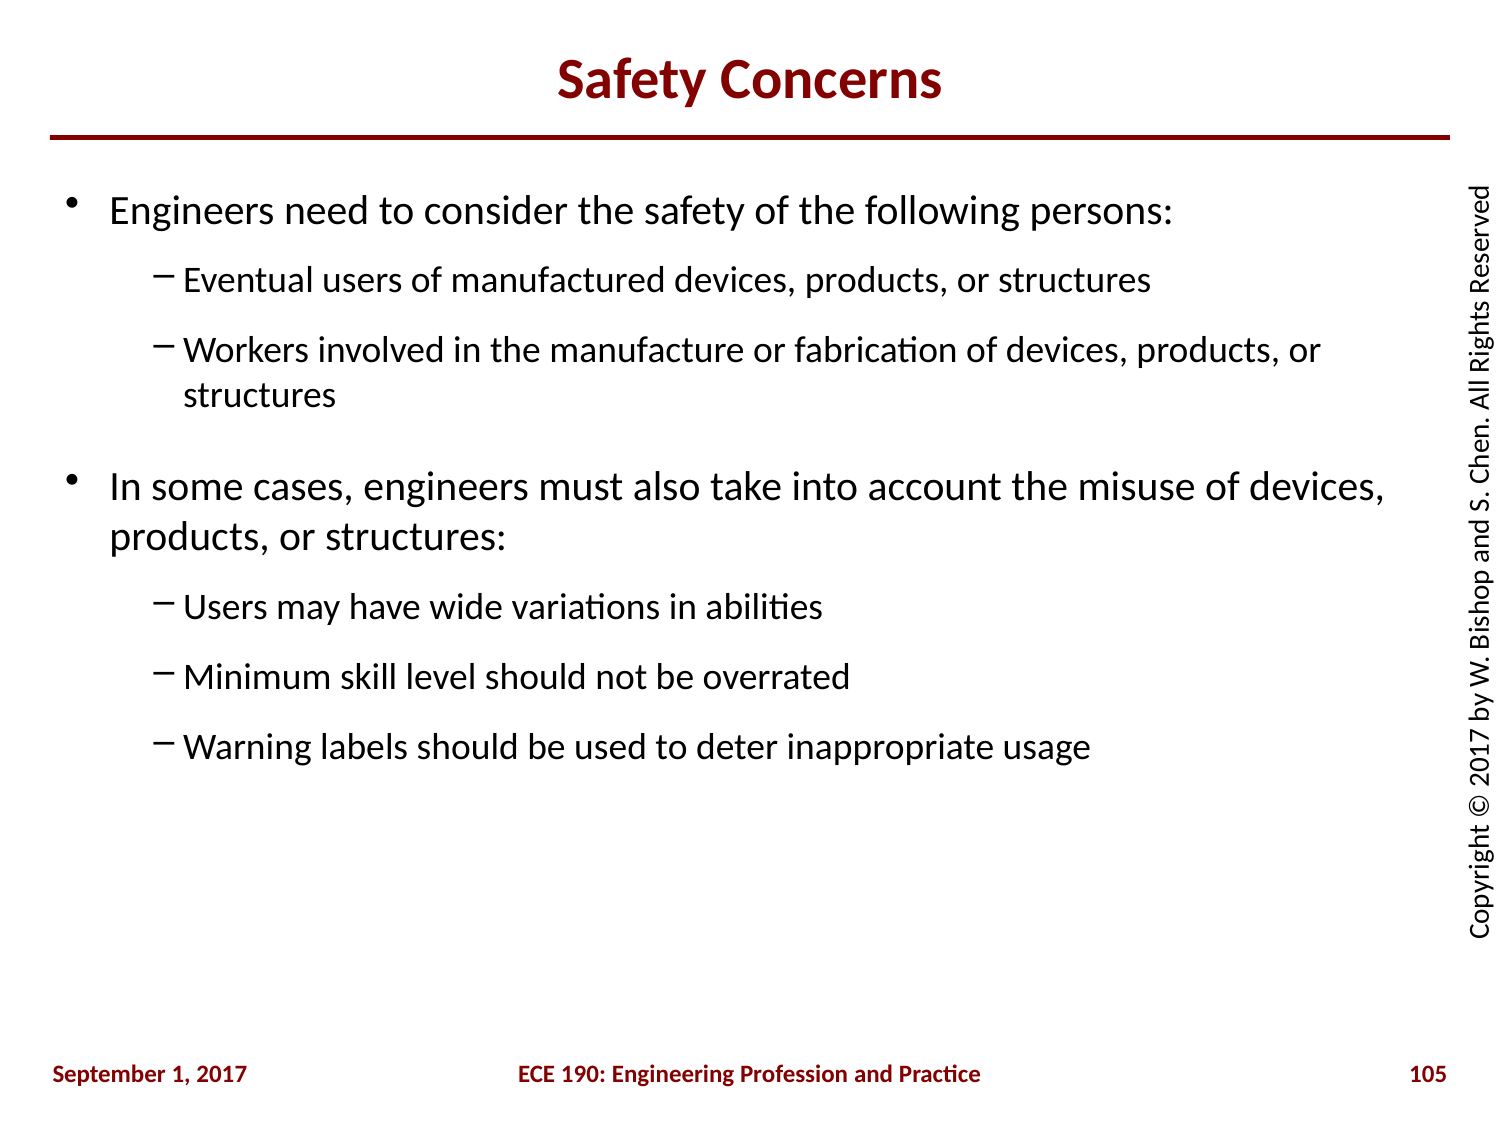

# Safety Concerns
Engineers need to consider the safety of the following persons:
Eventual users of manufactured devices, products, or structures
Workers involved in the manufacture or fabrication of devices, products, or structures
In some cases, engineers must also take into account the misuse of devices, products, or structures:
Users may have wide variations in abilities
Minimum skill level should not be overrated
Warning labels should be used to deter inappropriate usage
September 1, 2017
ECE 190: Engineering Profession and Practice
105